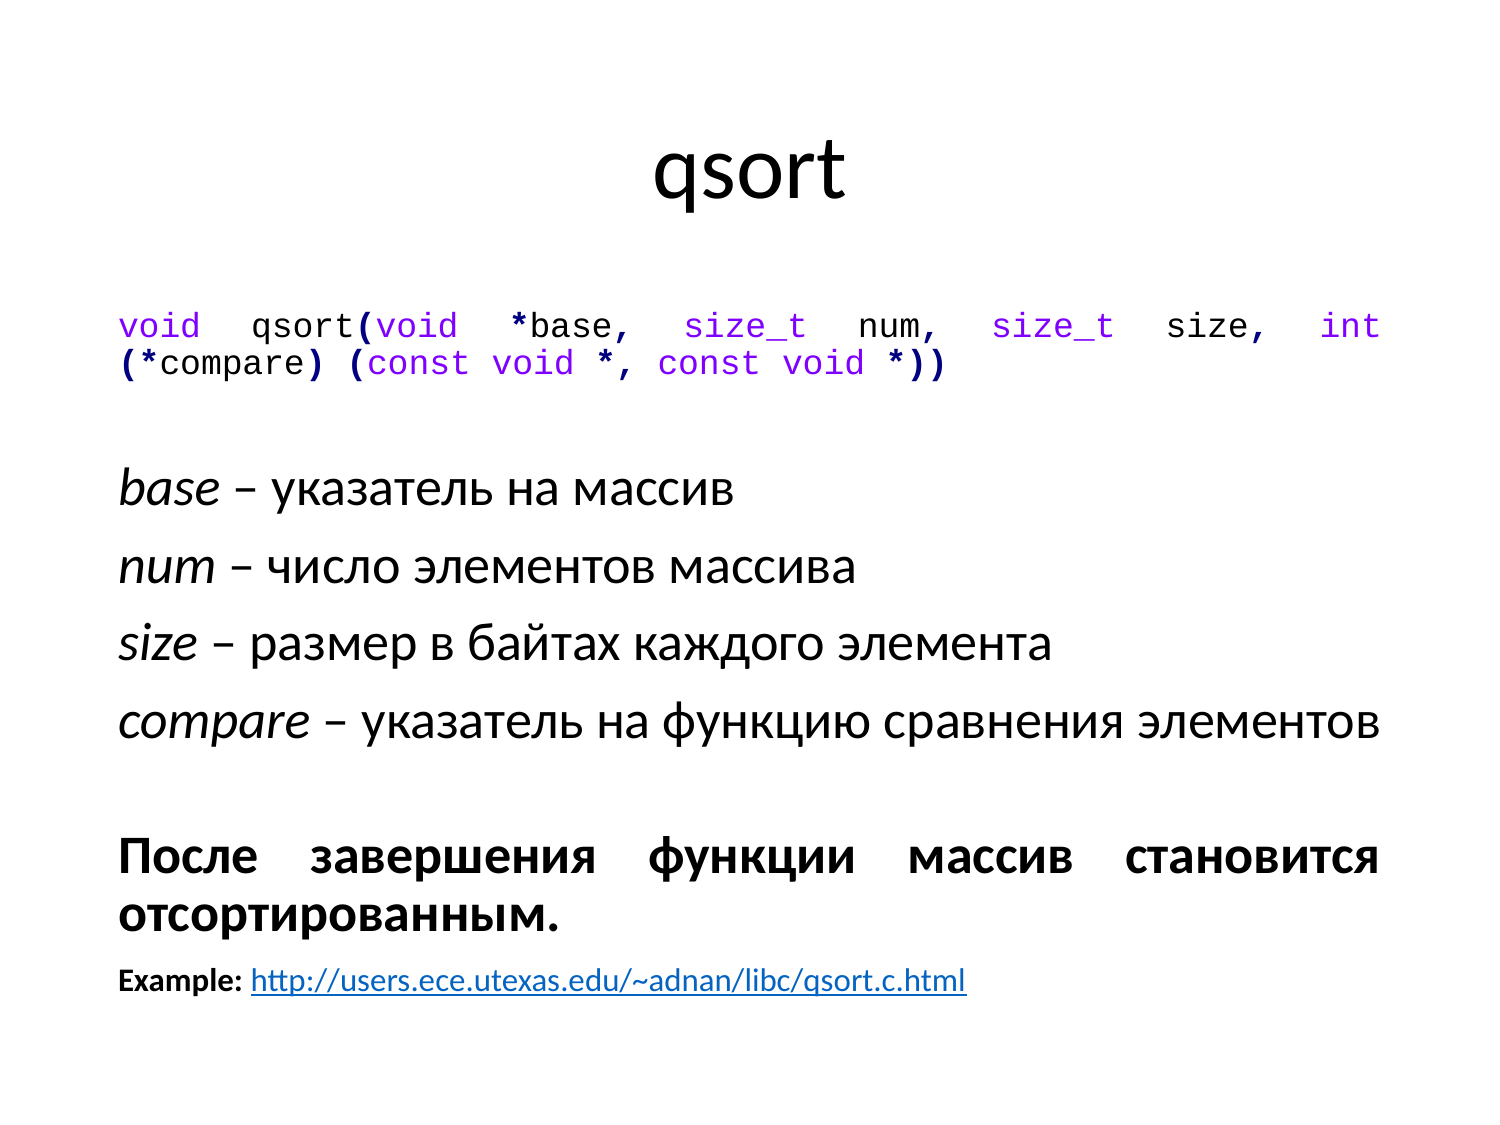

# qsort
void qsort(void *base, size_t num, size_t size, int (*compare) (const void *, const void *))

base – указатель на массив
num – число элементов массива
size – размер в байтах каждого элемента
compare – указатель на функцию сравнения элементов

После завершения функции массив становится отсортированным.
Example: http://users.ece.utexas.edu/~adnan/libc/qsort.c.html